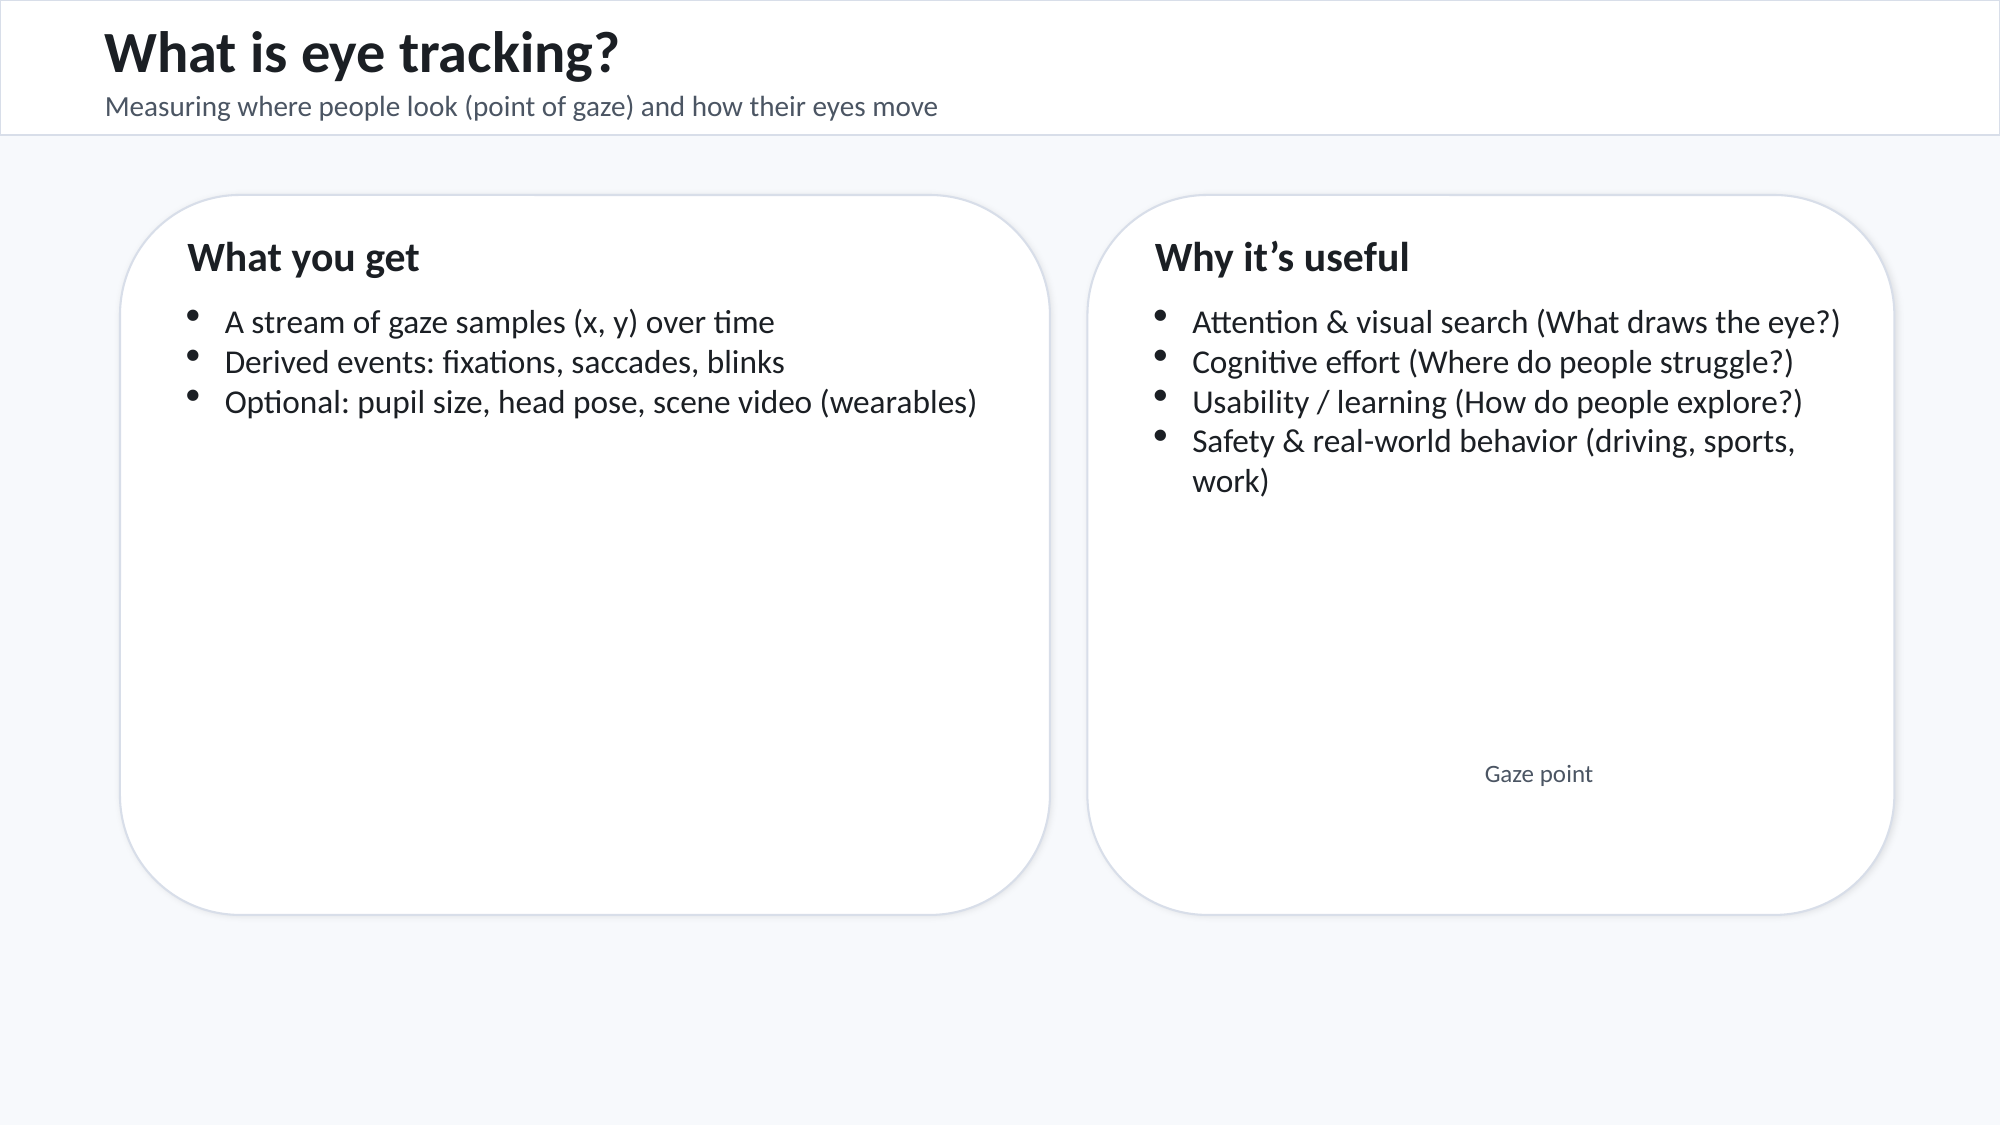

What is eye tracking?
Measuring where people look (point of gaze) and how their eyes move

What you get
Why it’s useful
A stream of gaze samples (x, y) over time
Derived events: fixations, saccades, blinks
Optional: pupil size, head pose, scene video (wearables)
Attention & visual search (What draws the eye?)
Cognitive effort (Where do people struggle?)
Usability / learning (How do people explore?)
Safety & real-world behavior (driving, sports, work)
Gaze point